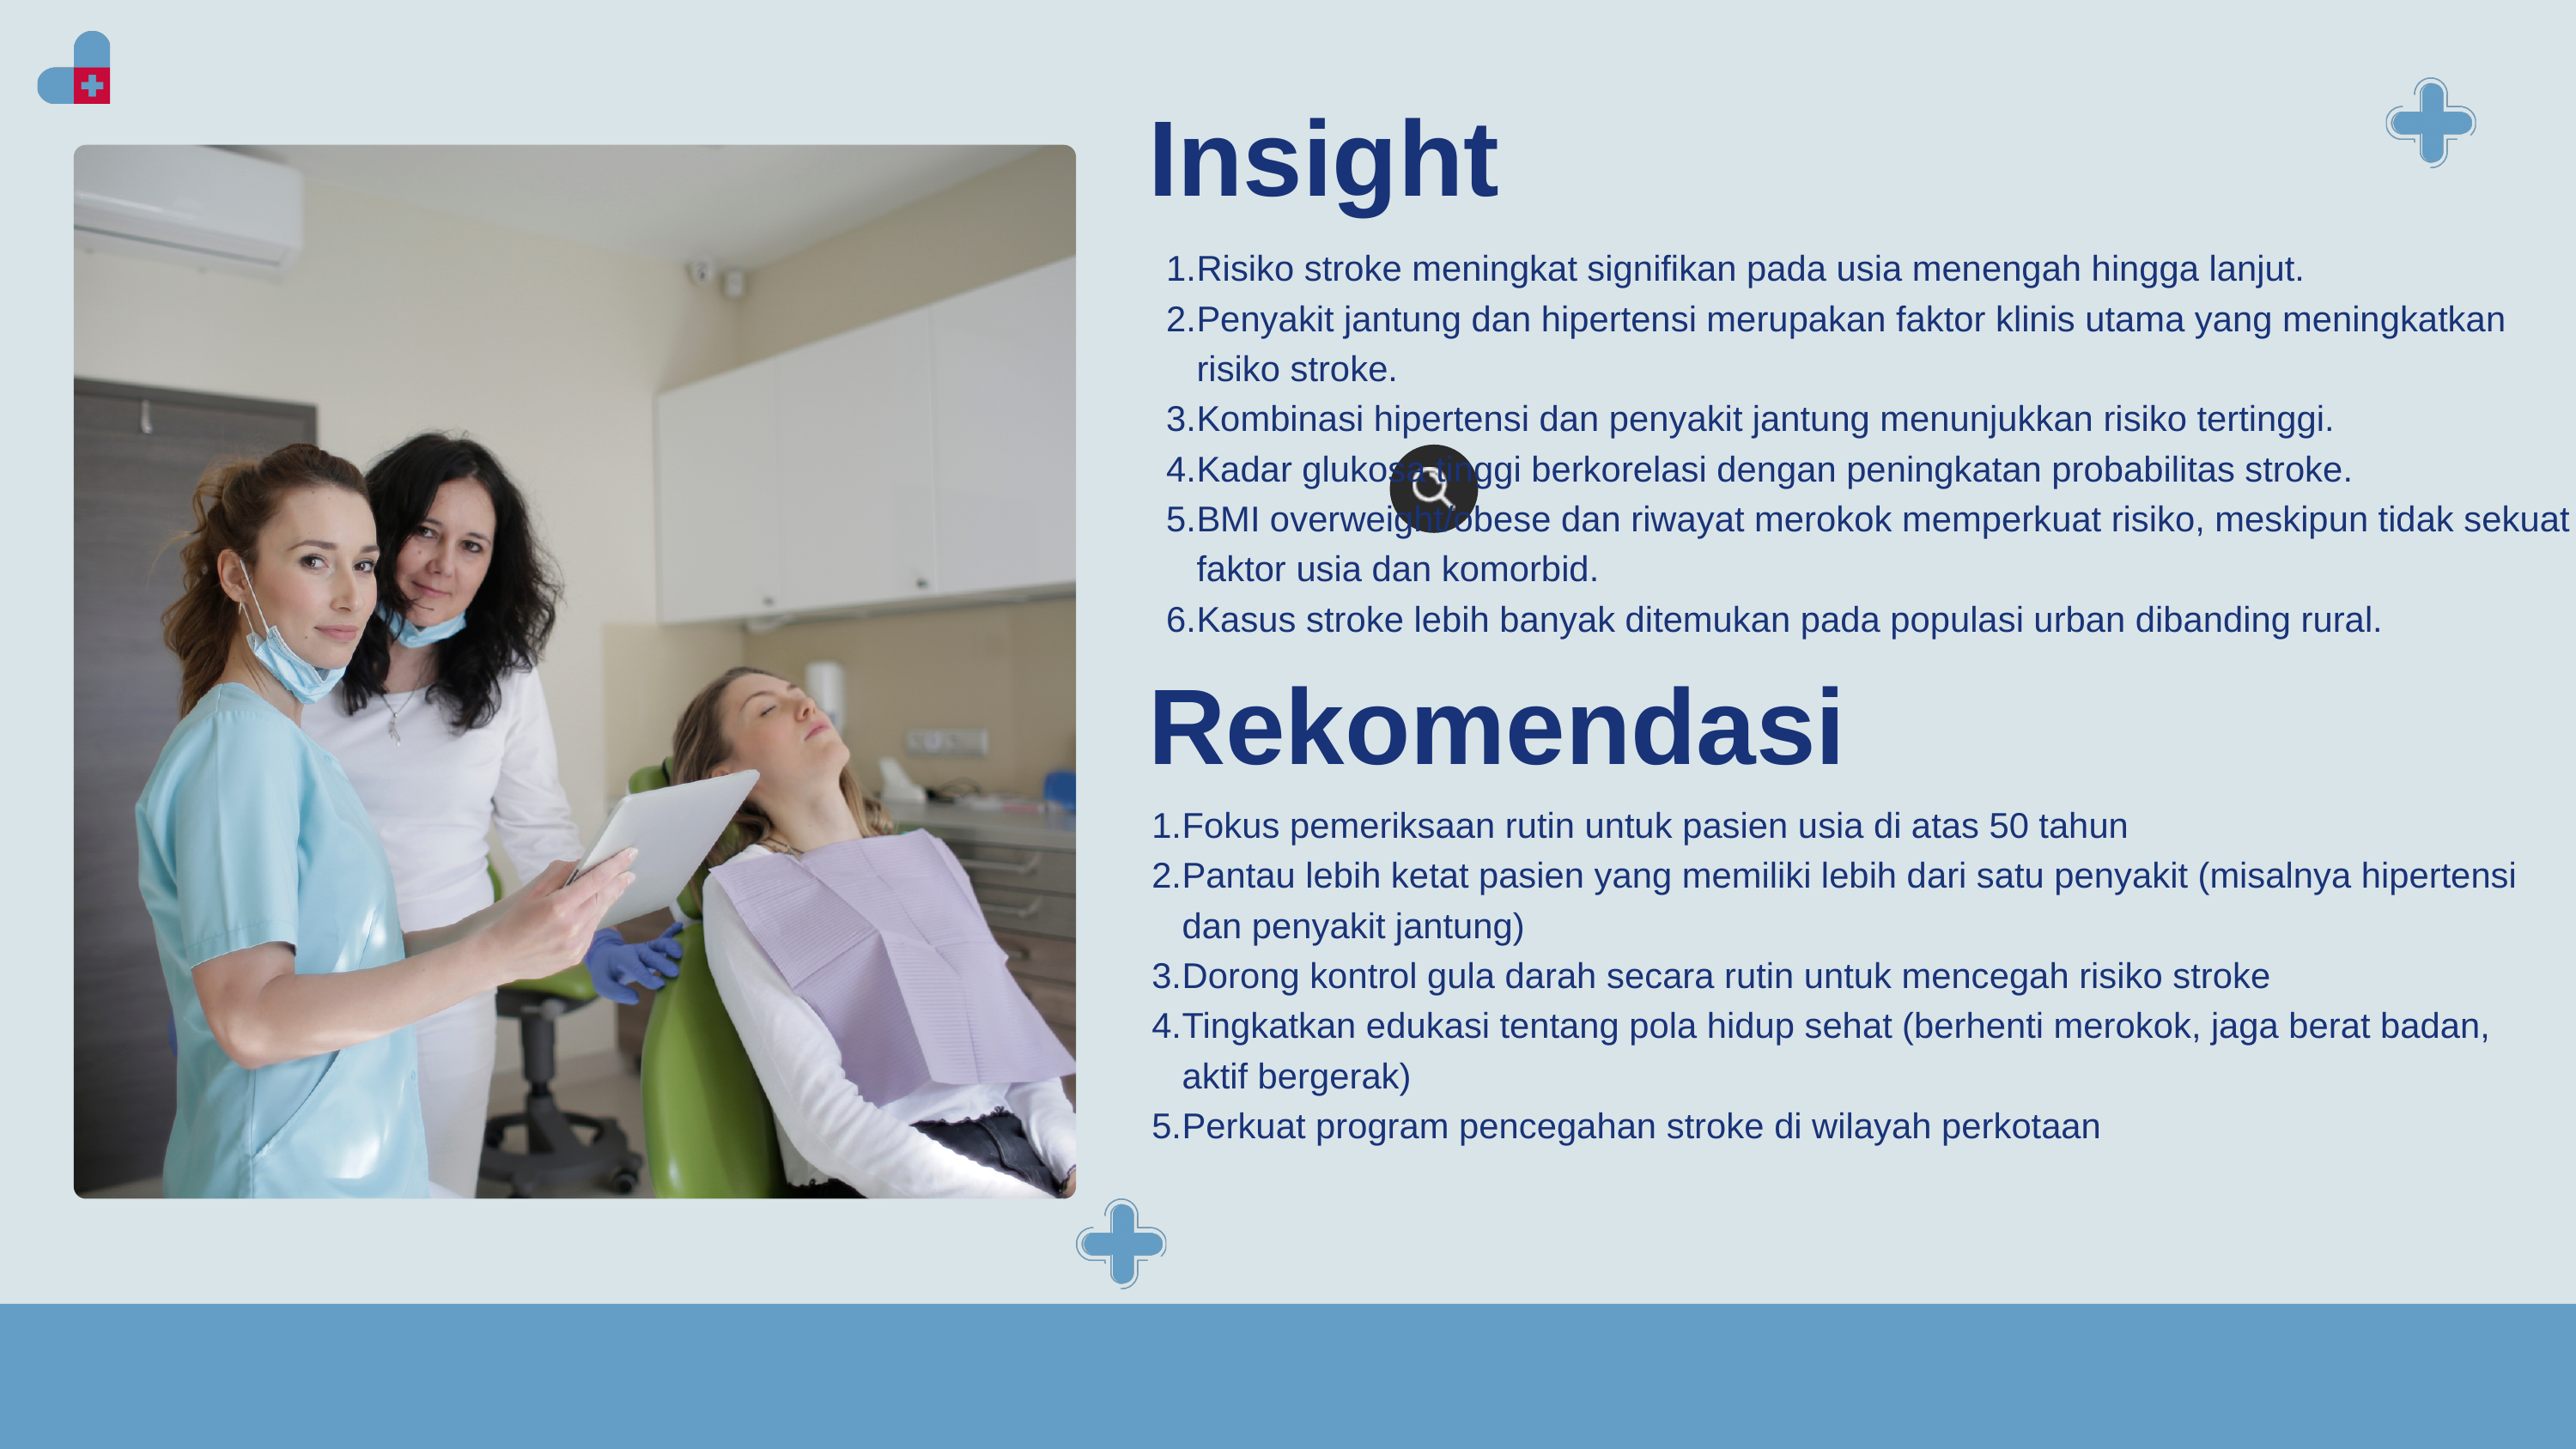

Insight

Risiko stroke meningkat signifikan pada usia menengah hingga lanjut.
Penyakit jantung dan hipertensi merupakan faktor klinis utama yang meningkatkan risiko stroke.
Kombinasi hipertensi dan penyakit jantung menunjukkan risiko tertinggi.
Kadar glukosa tinggi berkorelasi dengan peningkatan probabilitas stroke.
BMI overweight/obese dan riwayat merokok memperkuat risiko, meskipun tidak sekuat faktor usia dan komorbid.
Kasus stroke lebih banyak ditemukan pada populasi urban dibanding rural.

Rekomendasi
Fokus pemeriksaan rutin untuk pasien usia di atas 50 tahun
Pantau lebih ketat pasien yang memiliki lebih dari satu penyakit (misalnya hipertensi dan penyakit jantung)
Dorong kontrol gula darah secara rutin untuk mencegah risiko stroke
Tingkatkan edukasi tentang pola hidup sehat (berhenti merokok, jaga berat badan, aktif bergerak)
Perkuat program pencegahan stroke di wilayah perkotaan